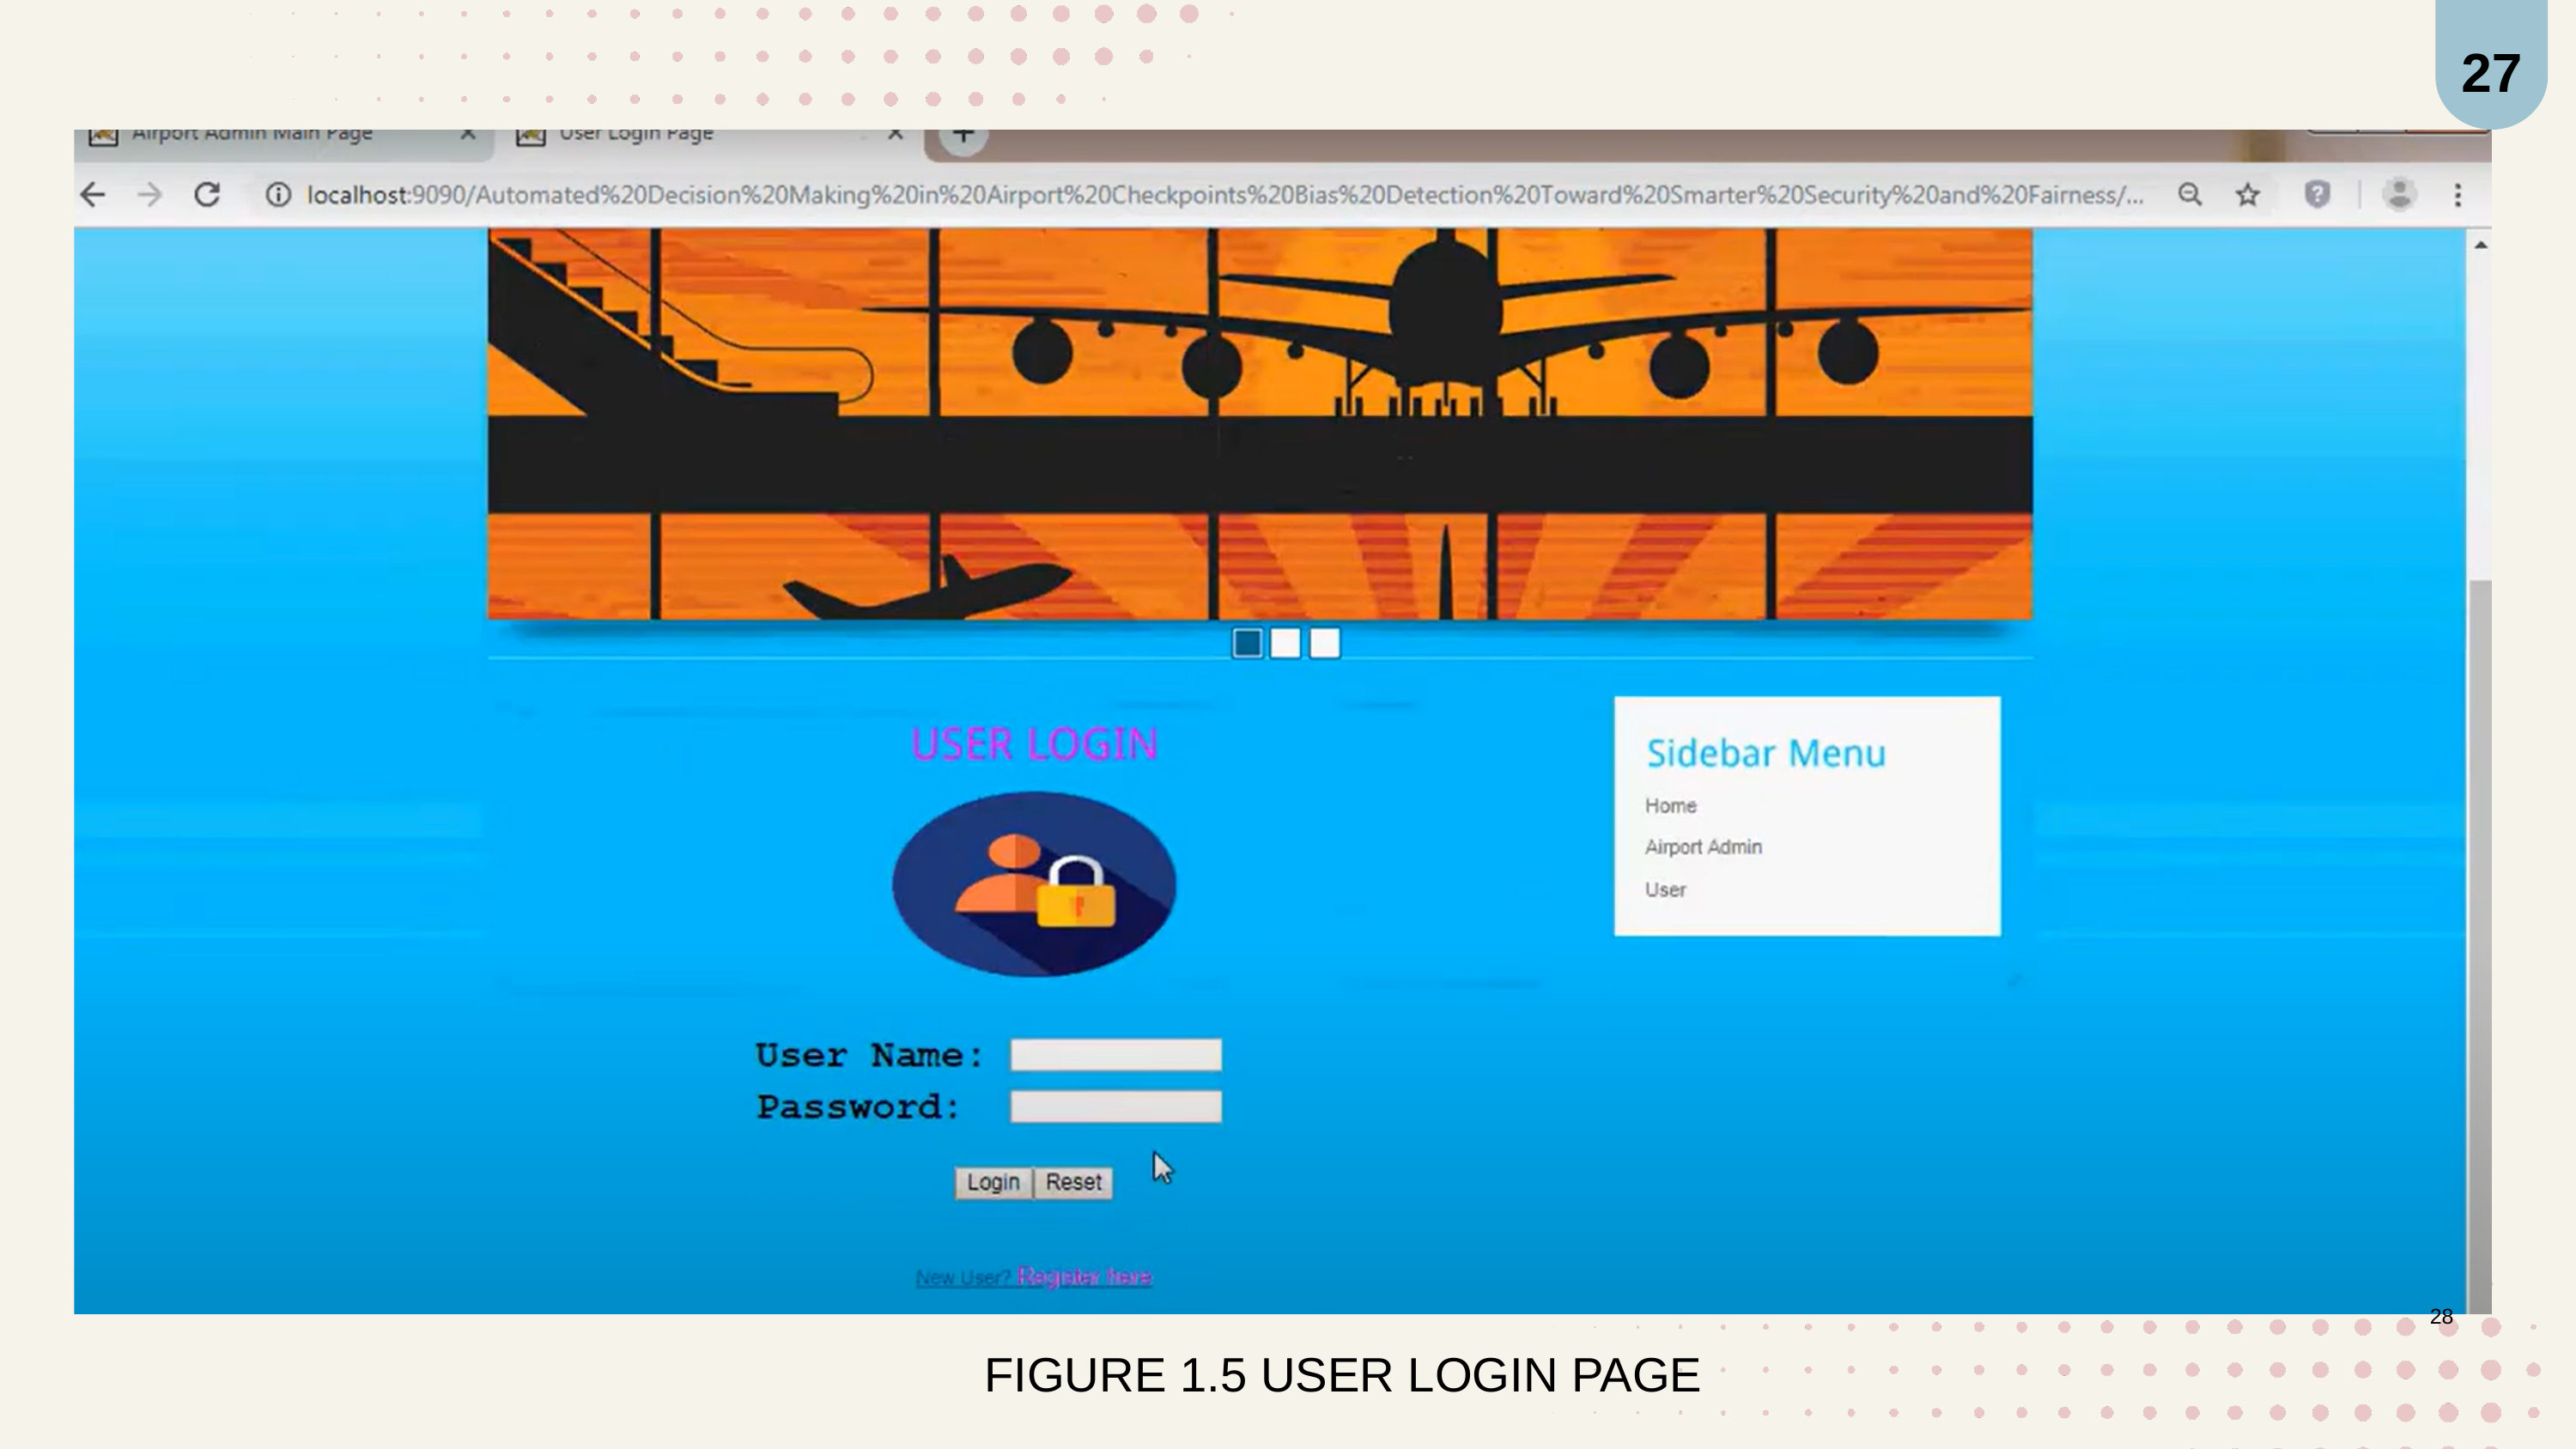

27

28
FIGURE 1.5 USER LOGIN PAGE